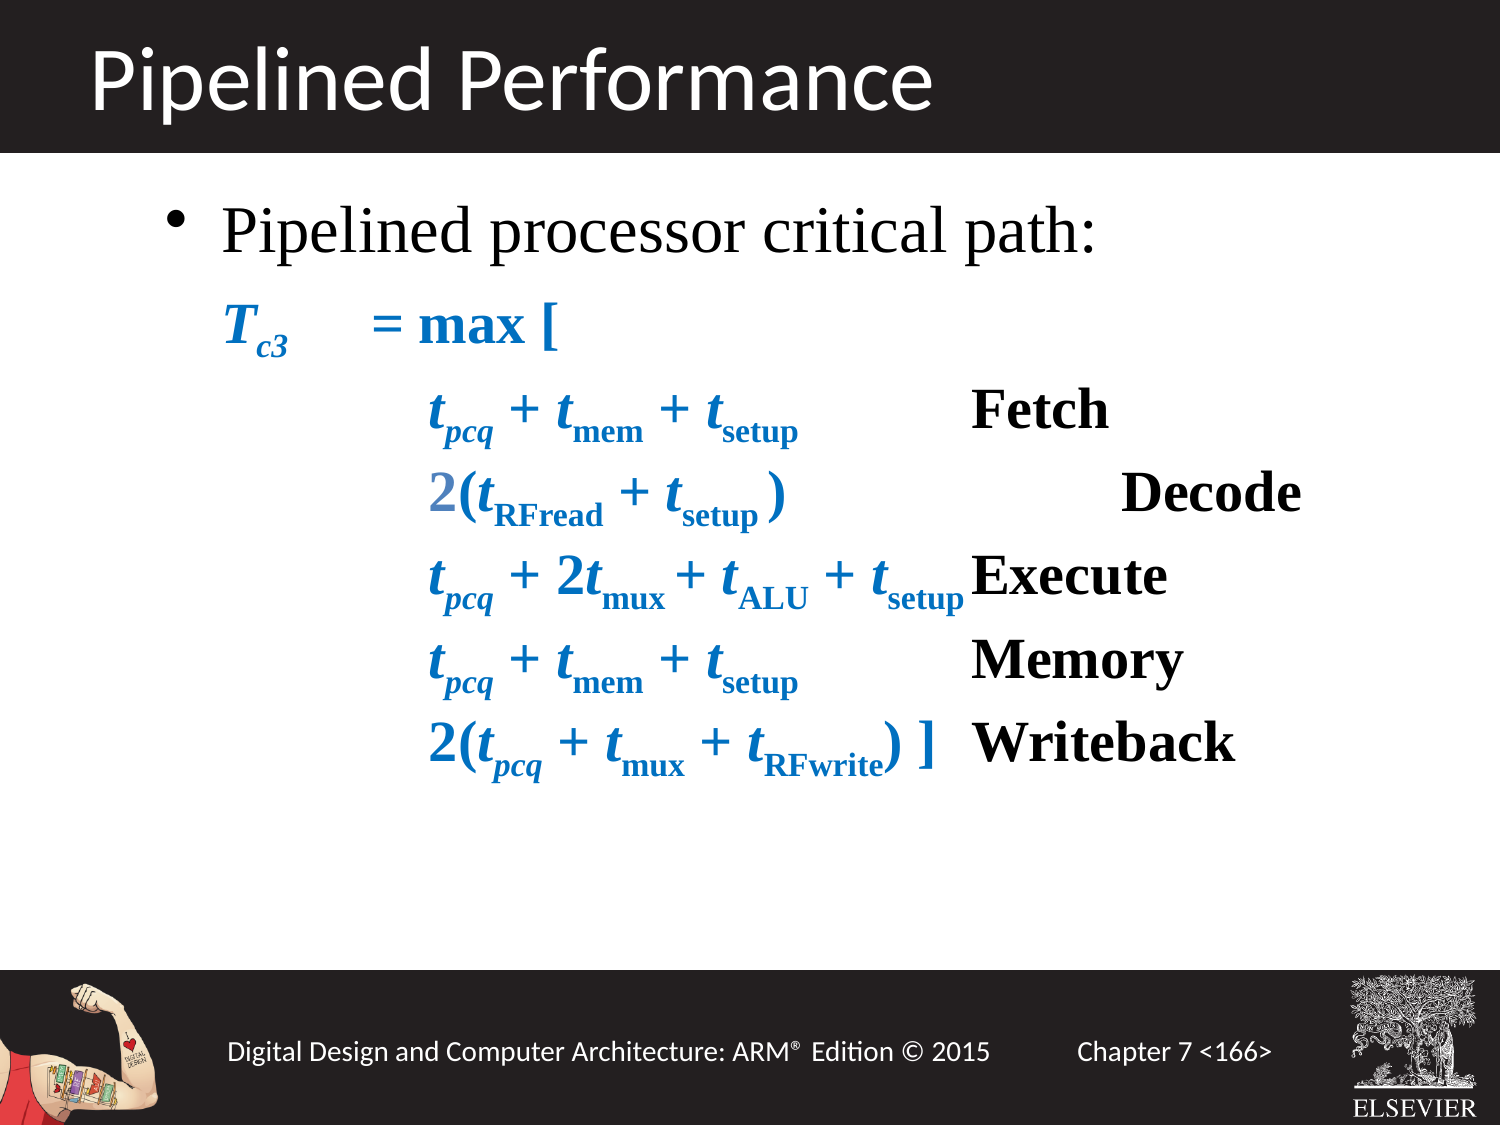

Pipelined Performance

Pipelined processor critical path:
  	Tc3 	= max [
		    tpcq + tmem + tsetup		Fetch
		    2(tRFread + tsetup )			Decode
		    tpcq + 2tmux + tALU + tsetup	Execute
		    tpcq + tmem + tsetup		Memory
		    2(tpcq + tmux + tRFwrite) ]	Writeback